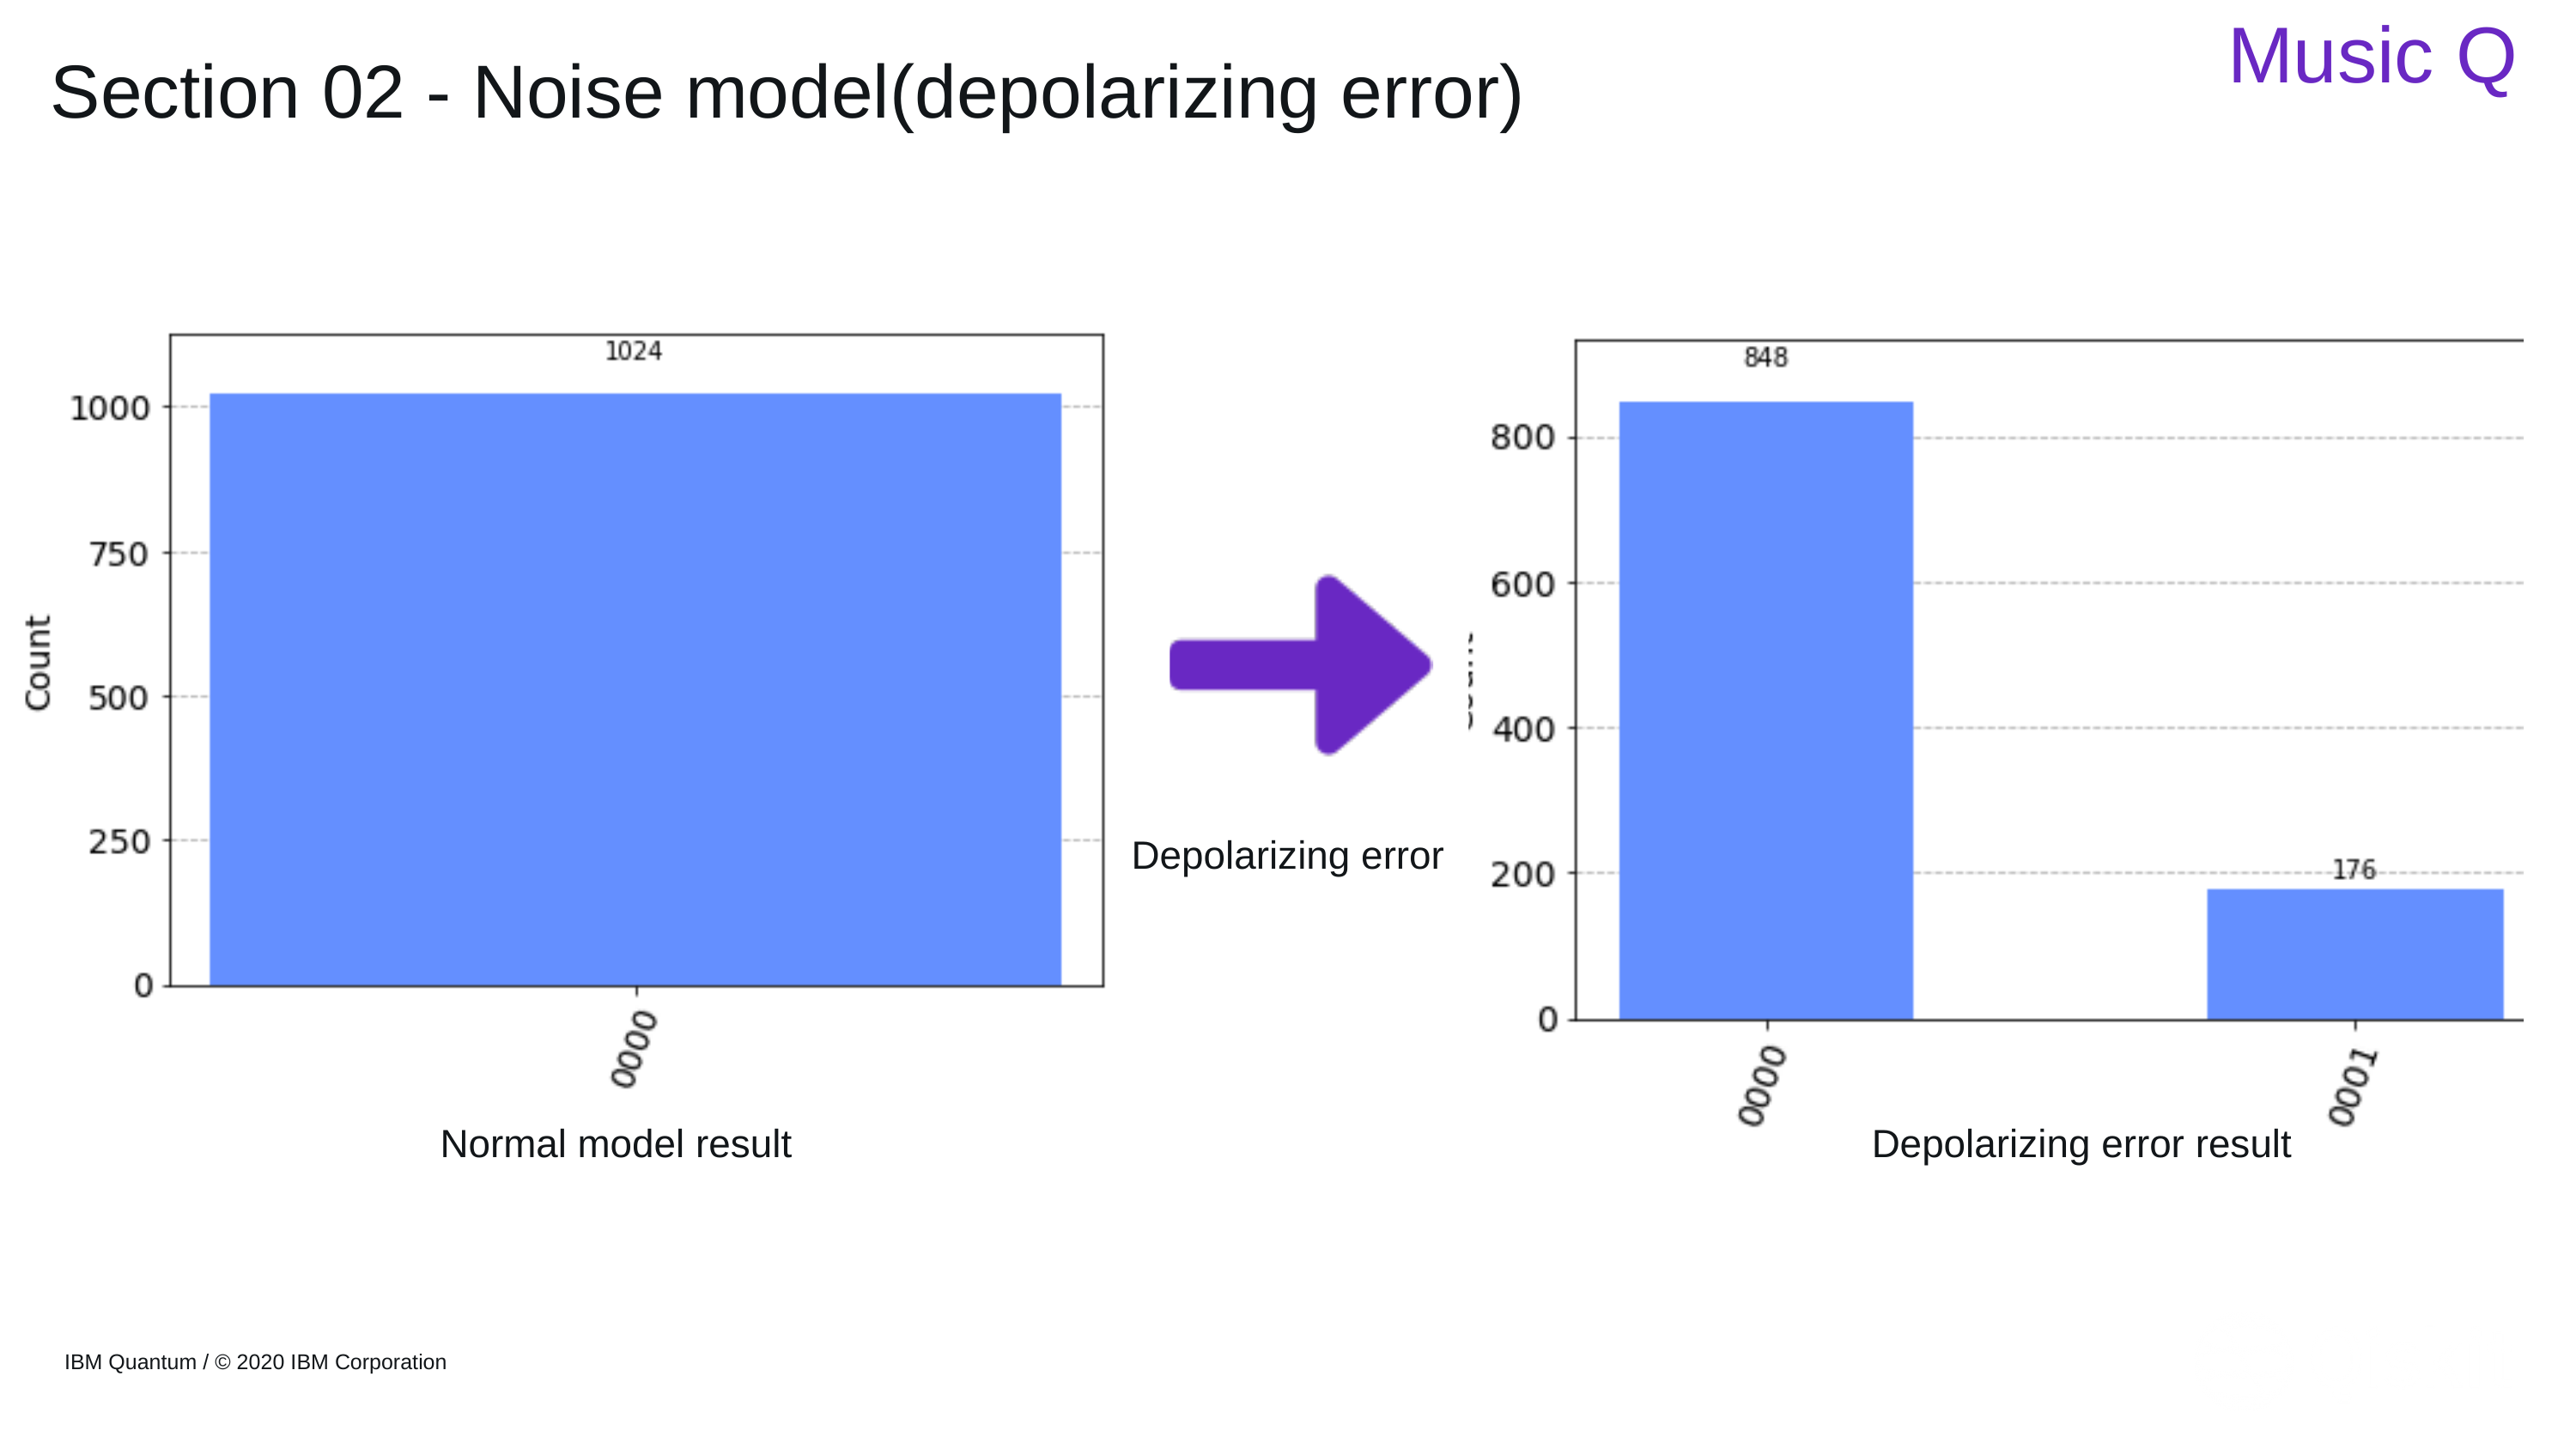

Music Q
Section 02 - Noise model(depolarizing error)

Depolarizing error

Normal model result
Depolarizing error result

IBM Quantum / © 2020 IBM Corporation